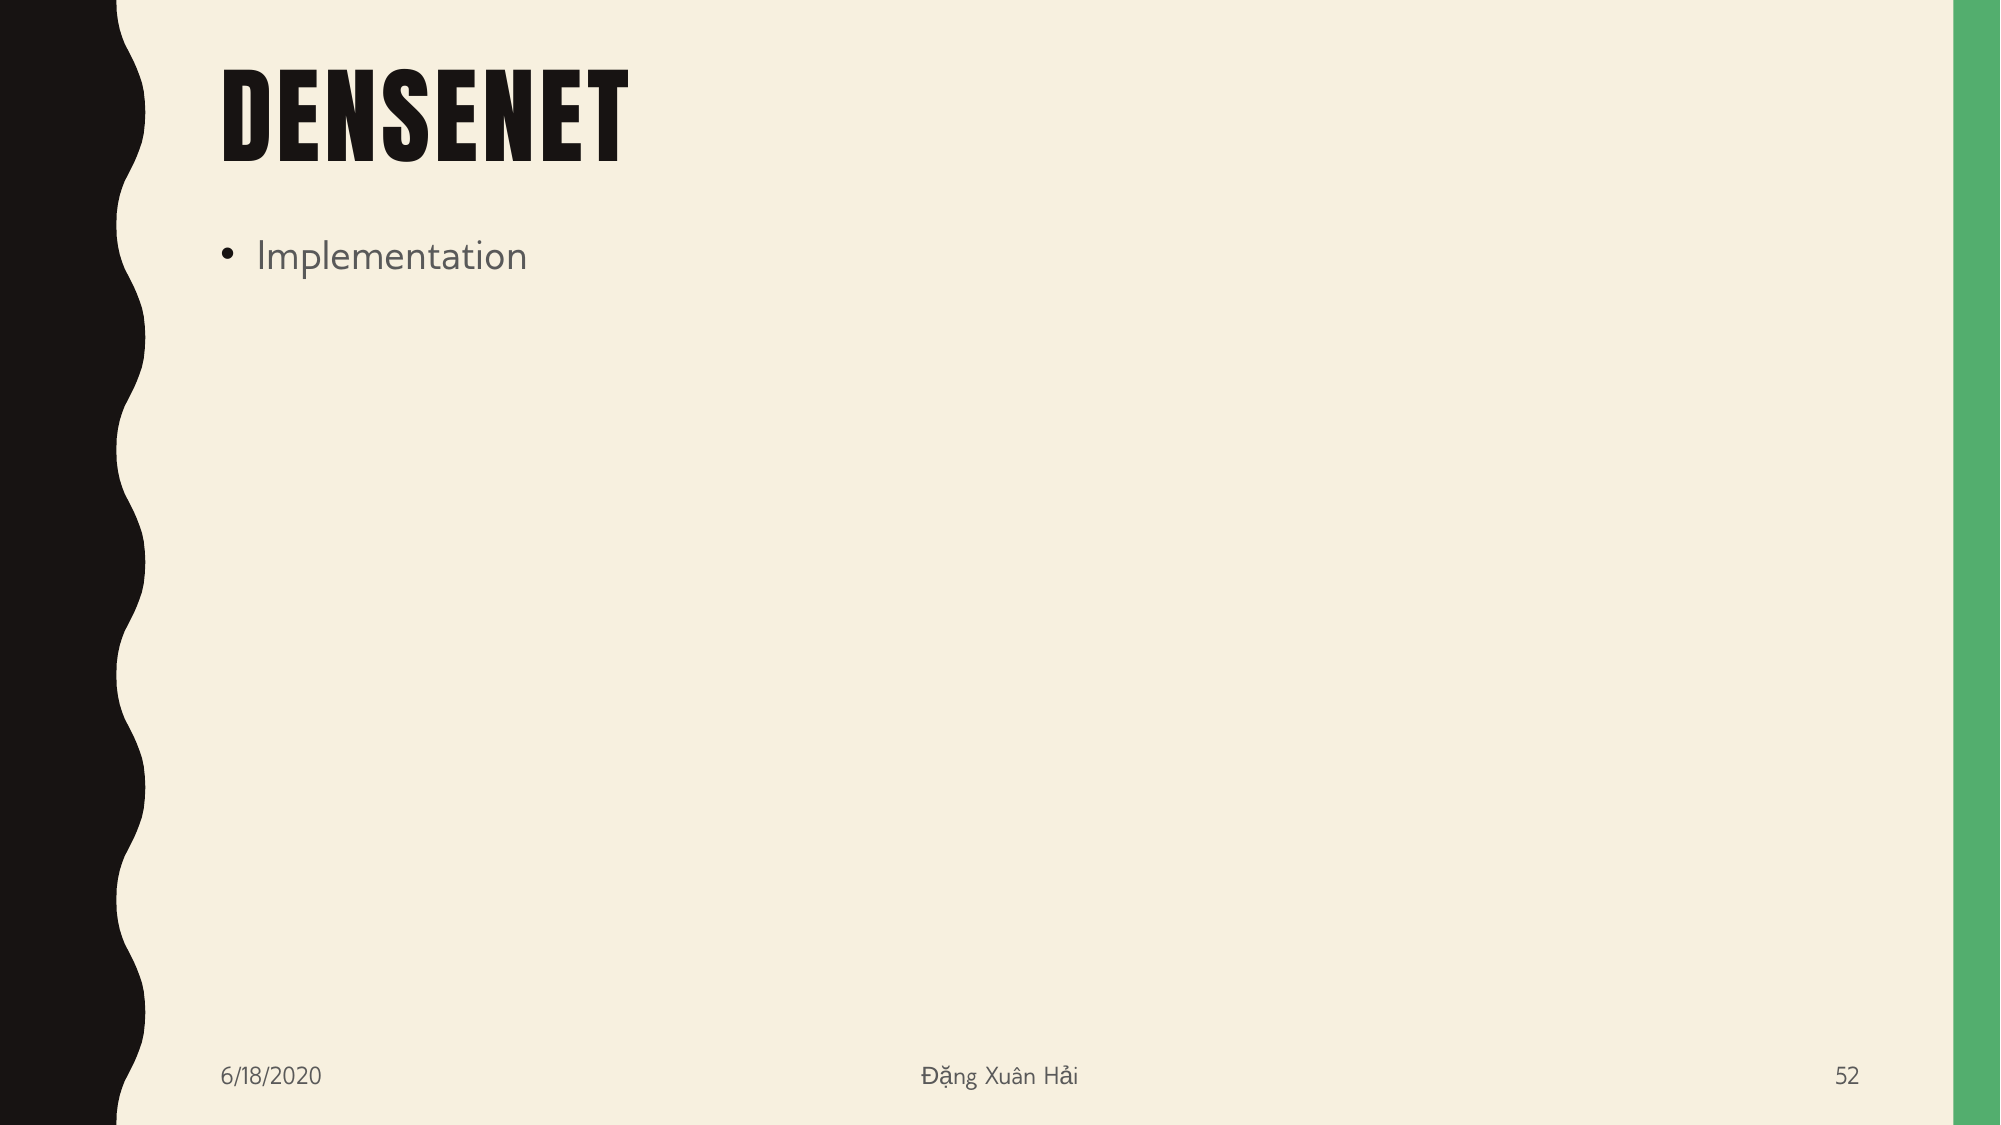

# DenseNet
Implementation
6/18/2020
Đặng Xuân Hải
52